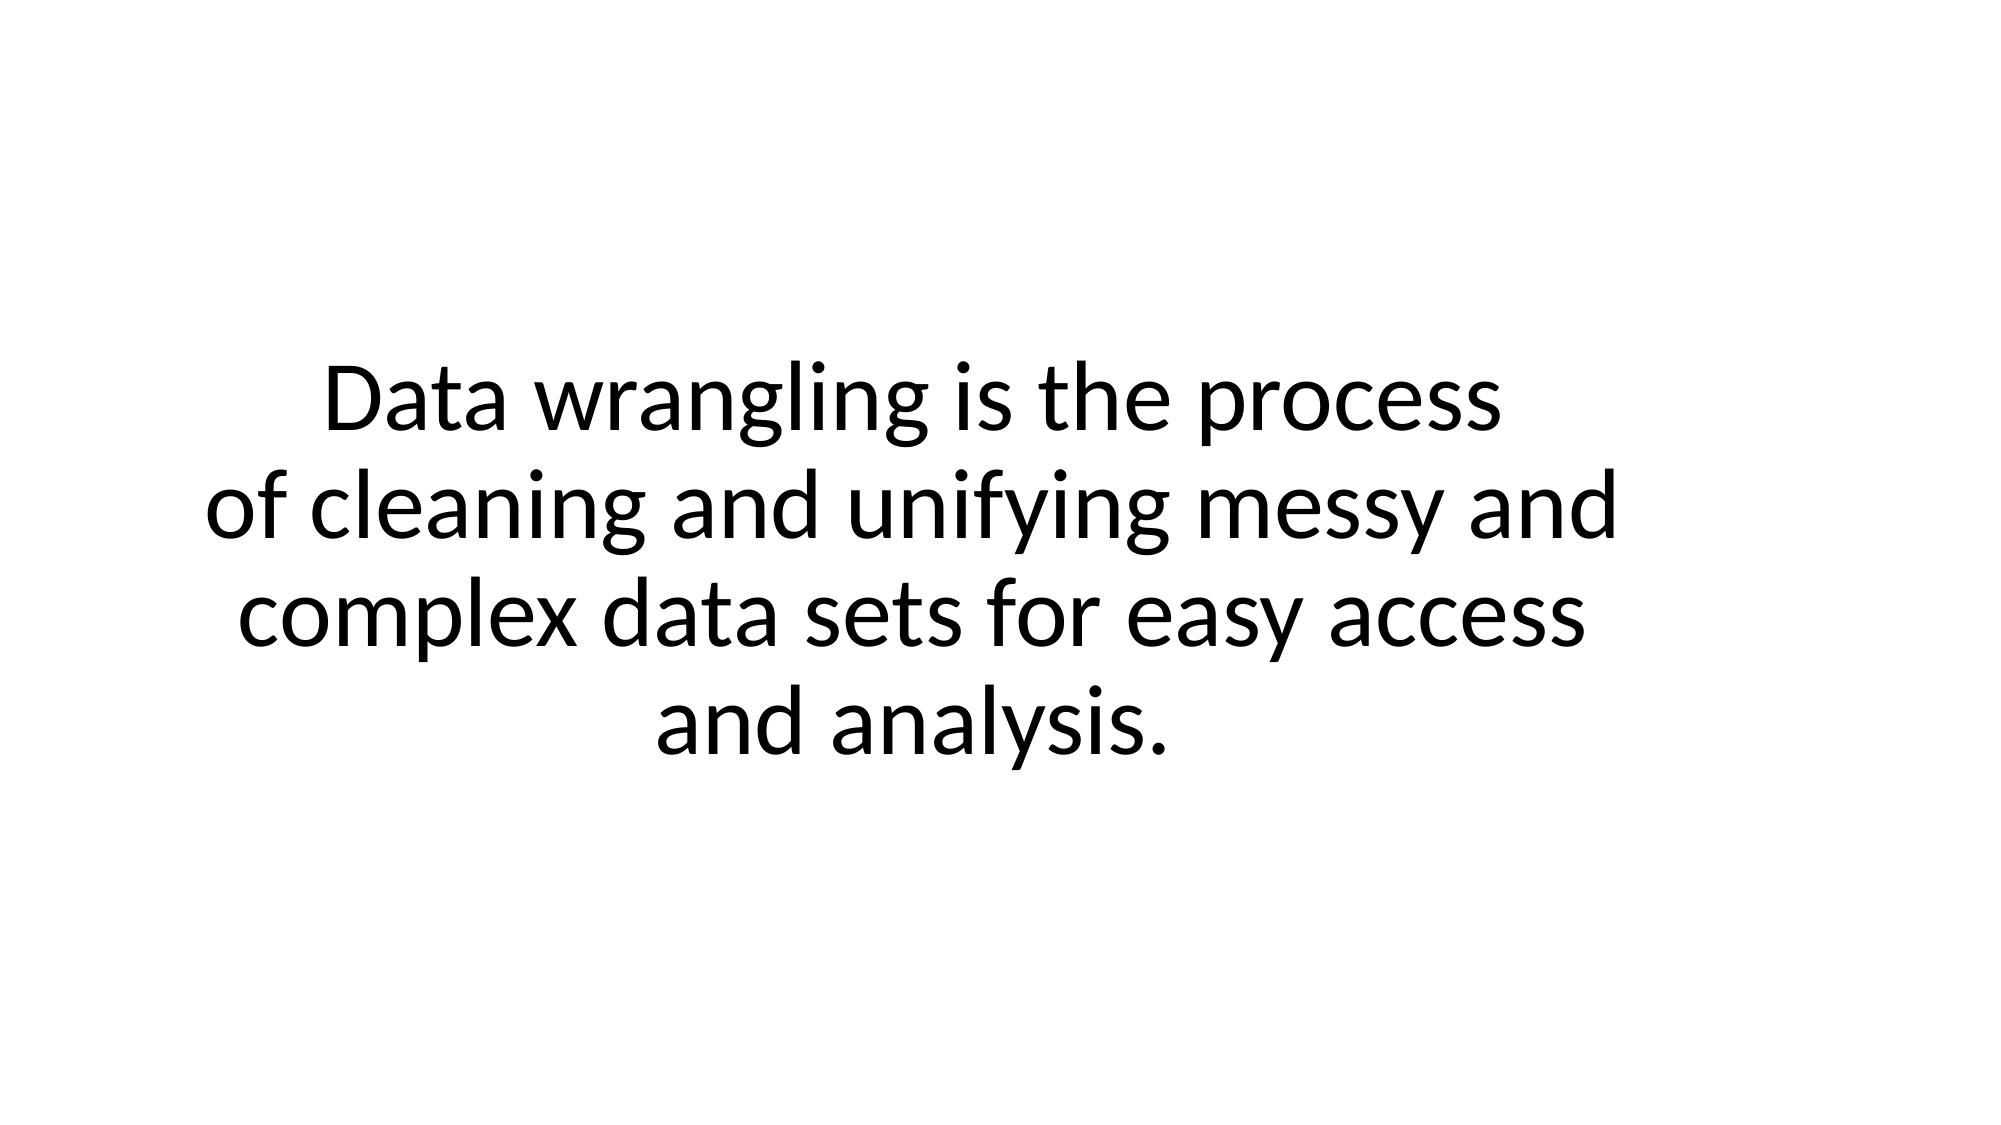

# Data wrangling is the process of cleaning and unifying messy and complex data sets for easy access and analysis.